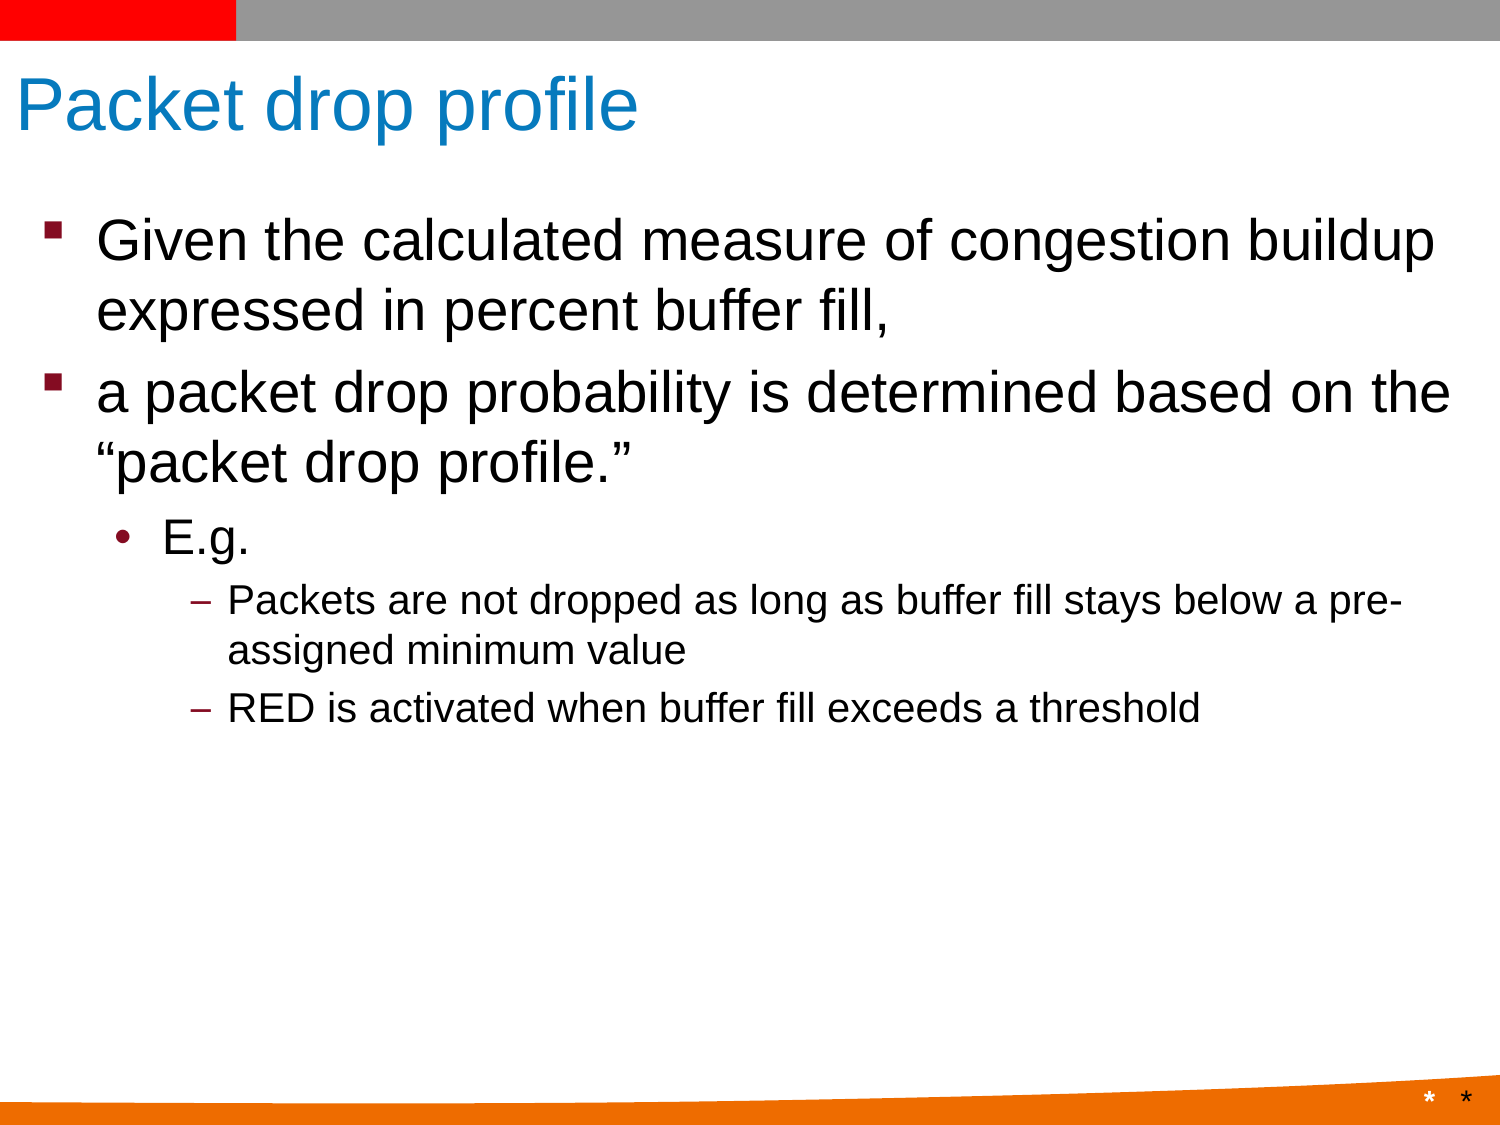

# Packet drop profile
Given the calculated measure of congestion buildup expressed in percent buffer fill,
a packet drop probability is determined based on the “packet drop profile.”
E.g.
Packets are not dropped as long as buffer fill stays below a pre-assigned minimum value
RED is activated when buffer fill exceeds a threshold

*